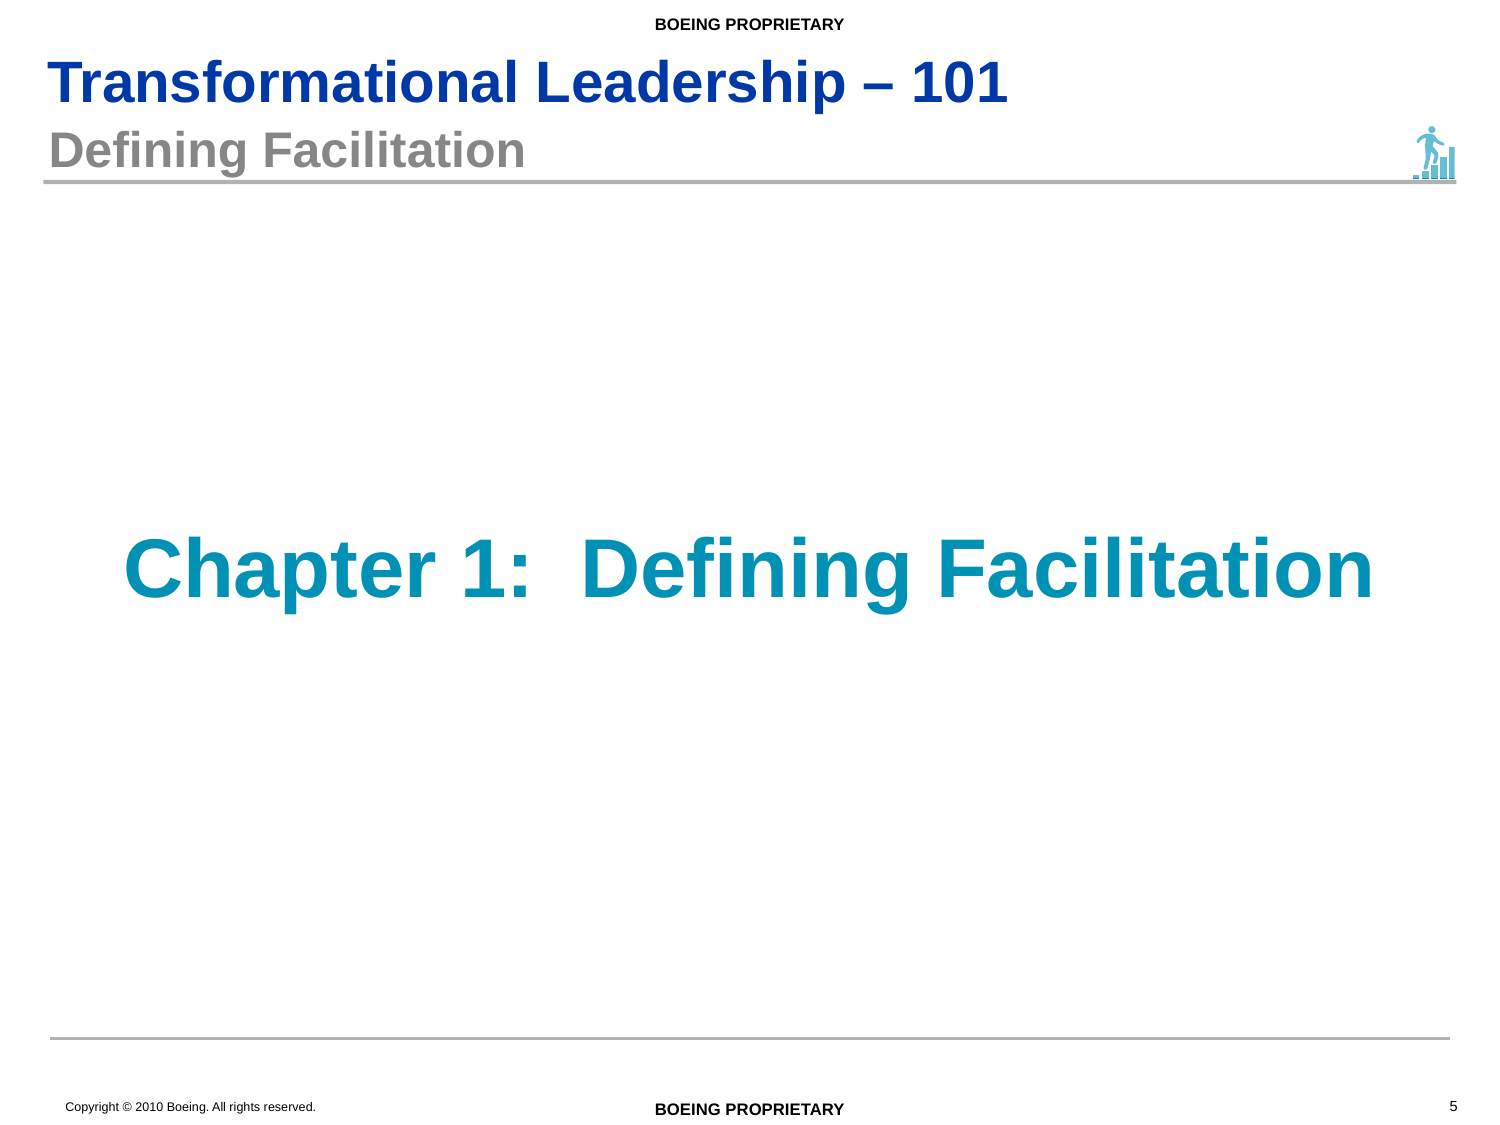

# Defining Facilitation
Chapter 1:  Defining Facilitation
5